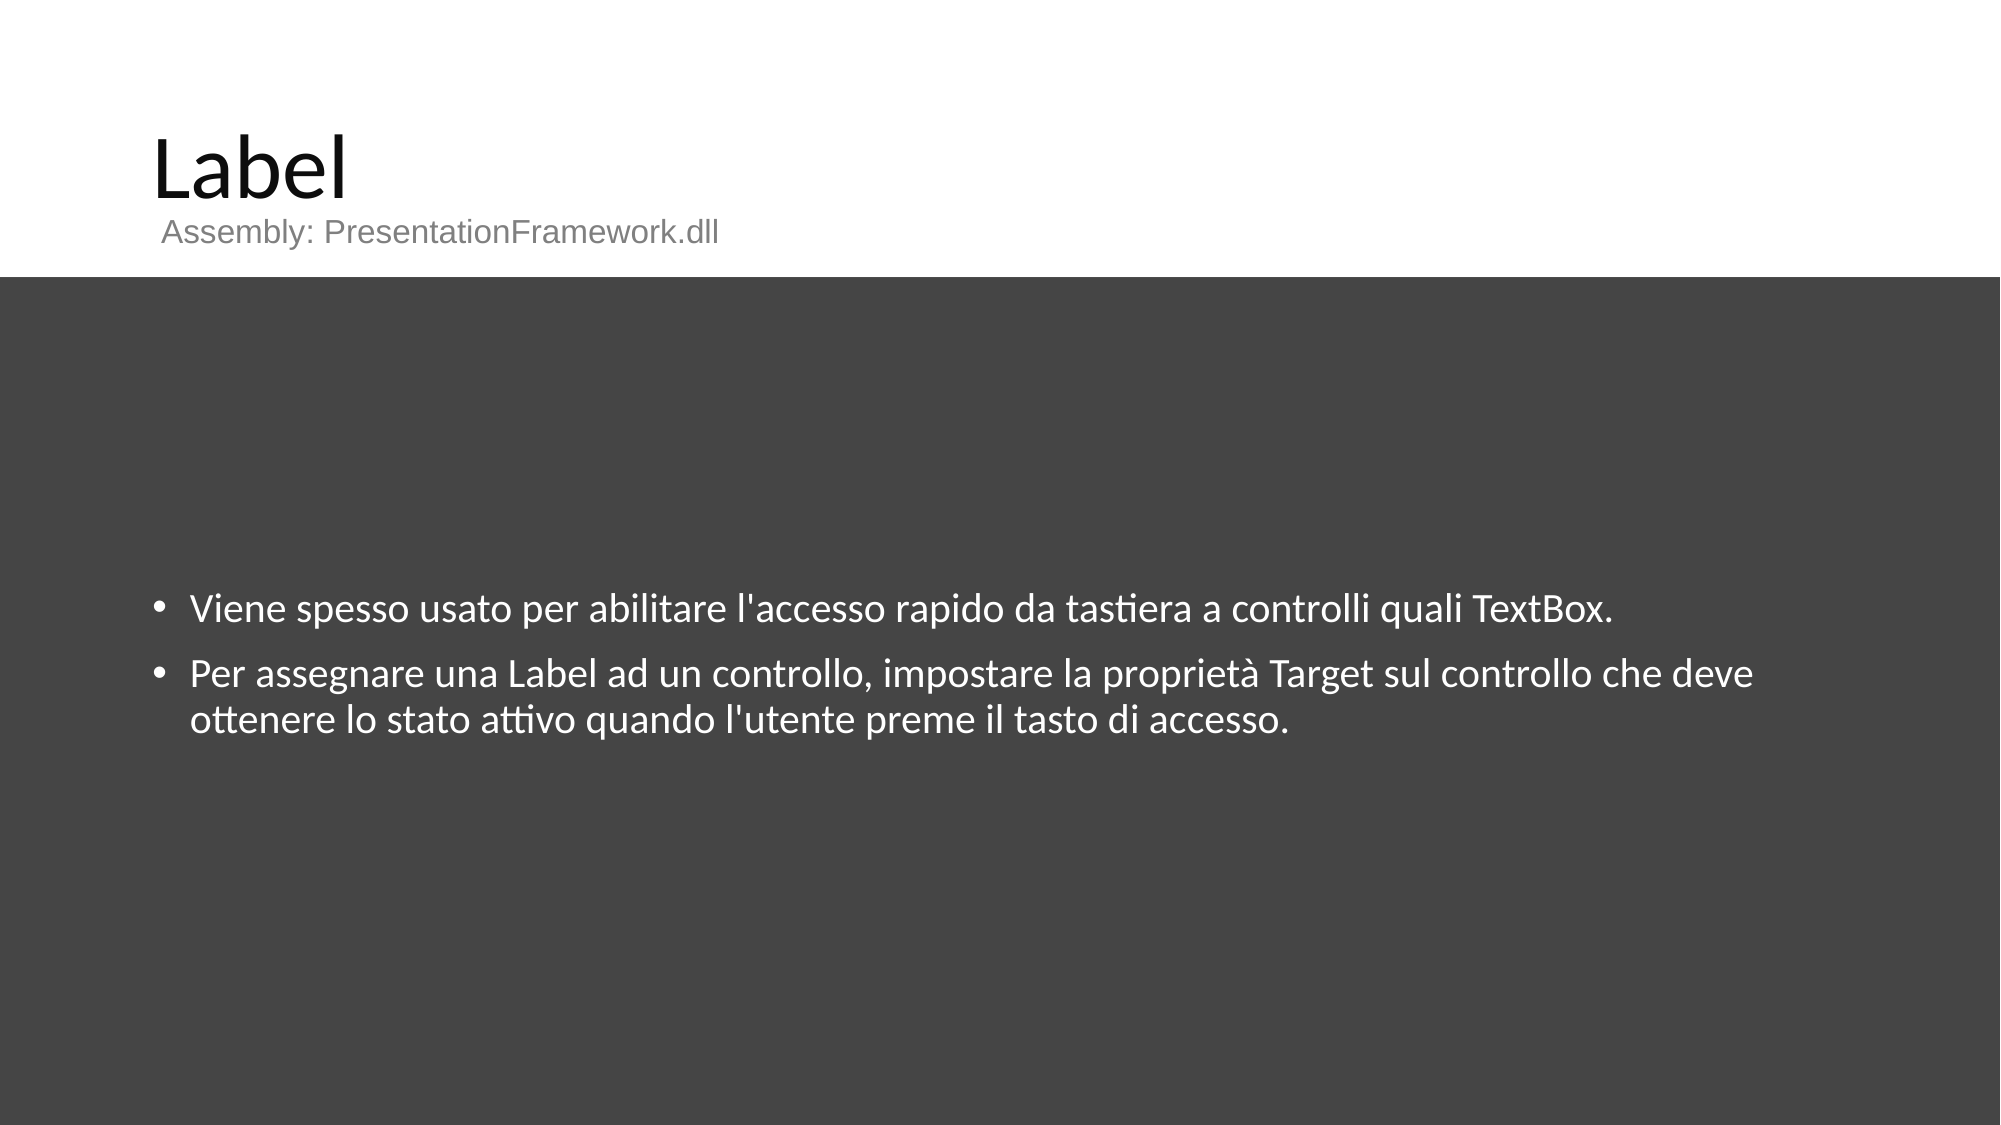

# Label
Assembly: PresentationFramework.dll

Viene spesso usato per abilitare l'accesso rapido da tastiera a controlli quali TextBox.
Per assegnare una Label ad un controllo, impostare la proprietà Target sul controllo che deve ottenere lo stato attivo quando l'utente preme il tasto di accesso.